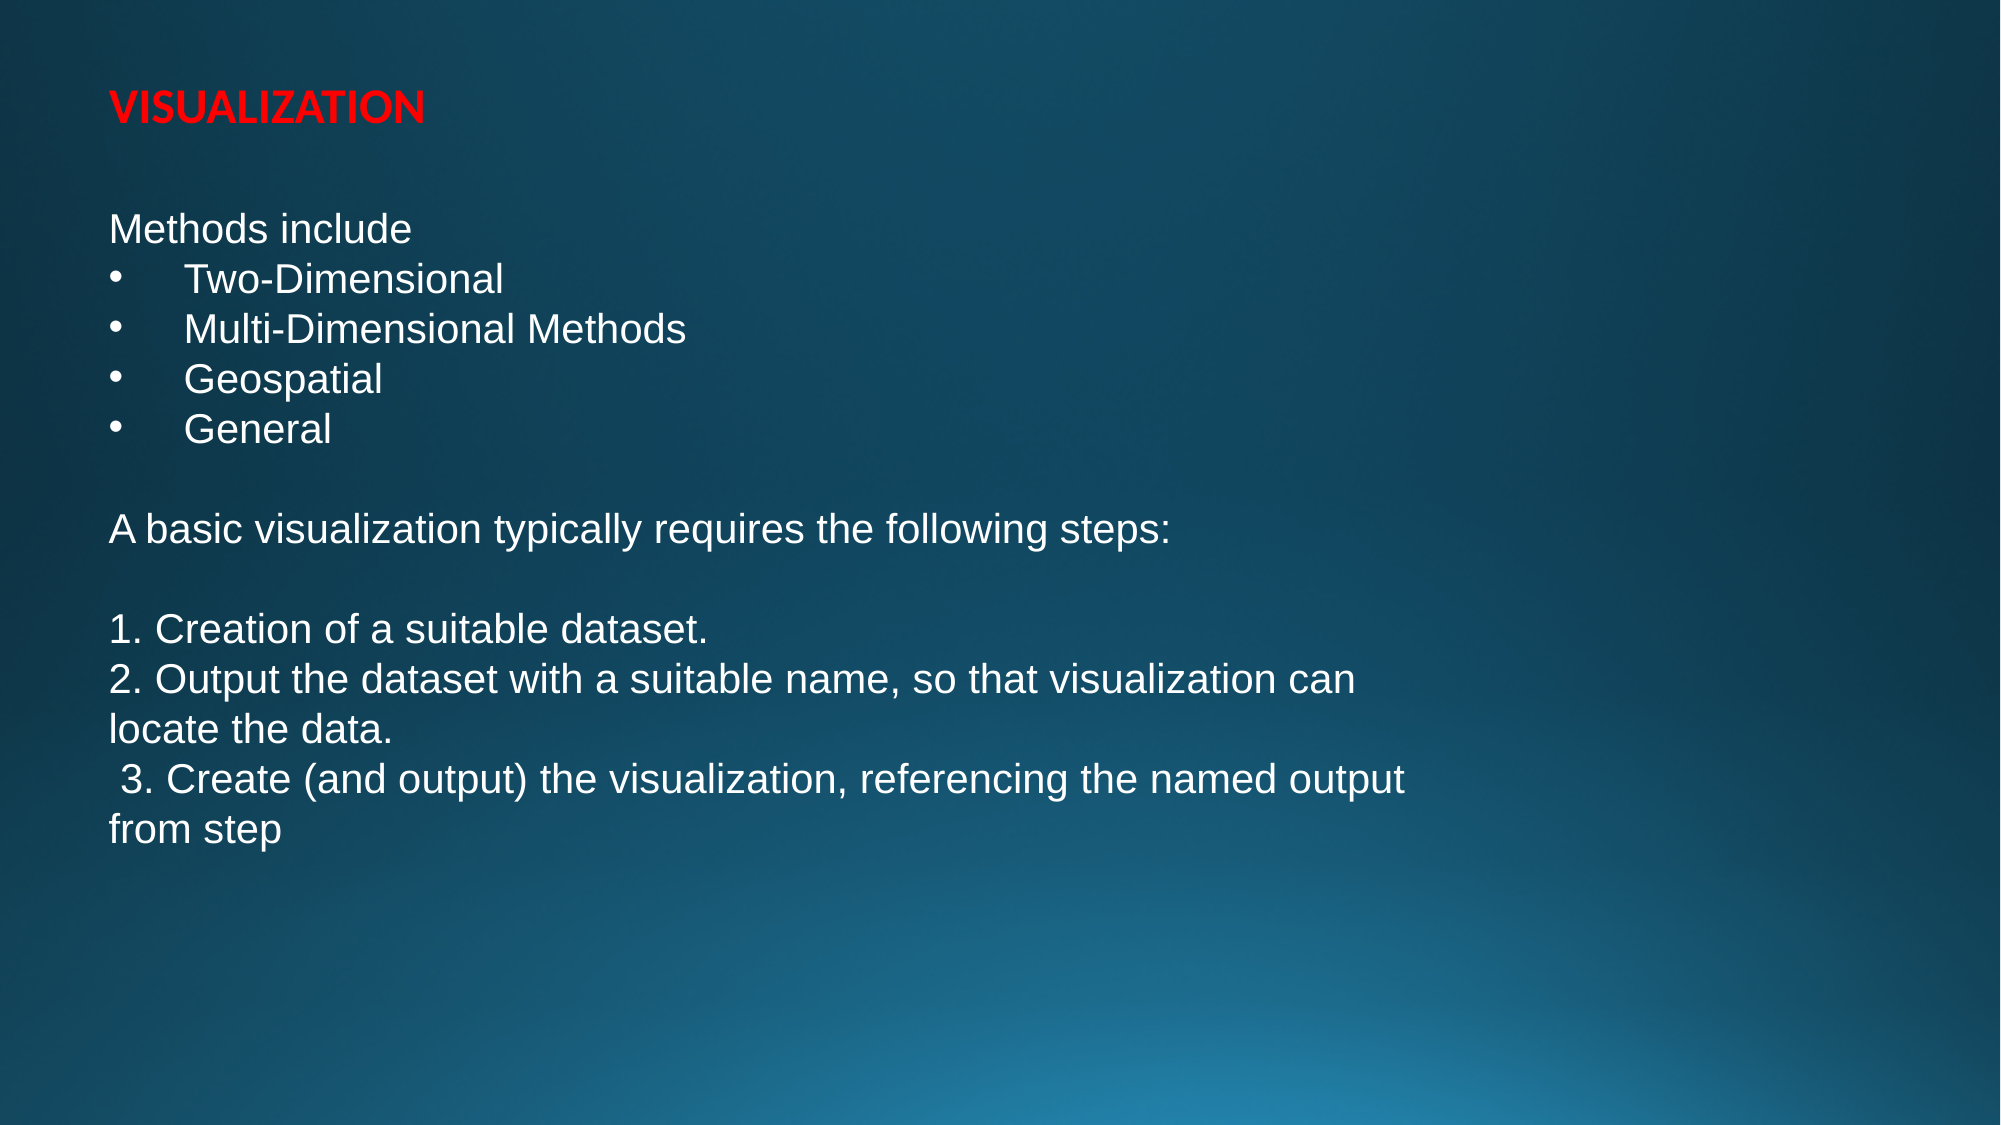

VISUALIZATION

Methods include
Two-Dimensional
Multi-Dimensional Methods
Geospatial
General

A basic visualization typically requires the following steps:

1. Creation of a suitable dataset.
2. Output the dataset with a suitable name, so that visualization can locate the data.
 3. Create (and output) the visualization, referencing the named output from step